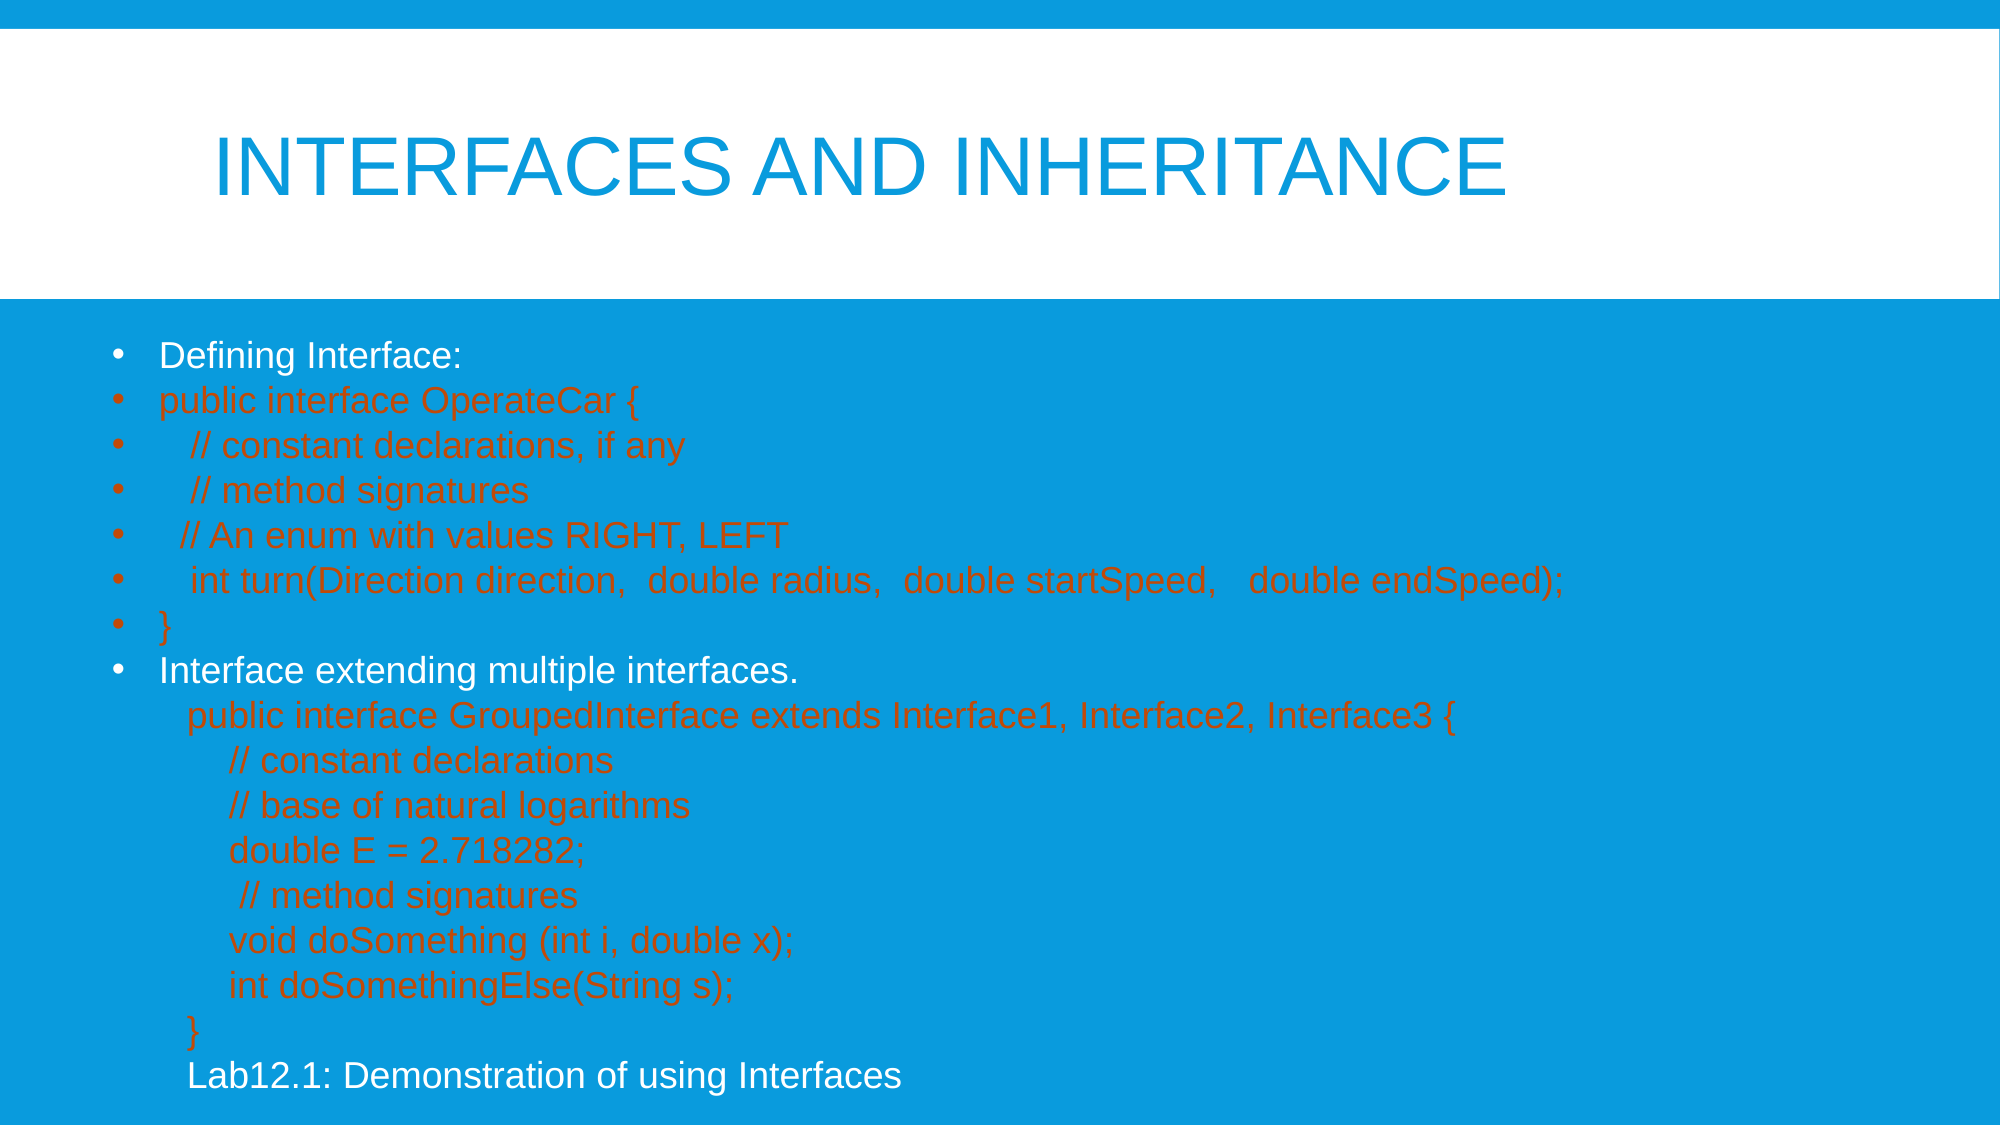

# Interfaces and inheritance
Defining Interface:
public interface OperateCar {
   // constant declarations, if any
   // method signatures
  // An enum with values RIGHT, LEFT
   int turn(Direction direction,  double radius,  double startSpeed,   double endSpeed);
}
Interface extending multiple interfaces.
public interface GroupedInterface extends Interface1, Interface2, Interface3 {
    // constant declarations
    // base of natural logarithms
    double E = 2.718282;
     // method signatures
    void doSomething (int i, double x);
    int doSomethingElse(String s);
}
Lab12.1: Demonstration of using Interfaces